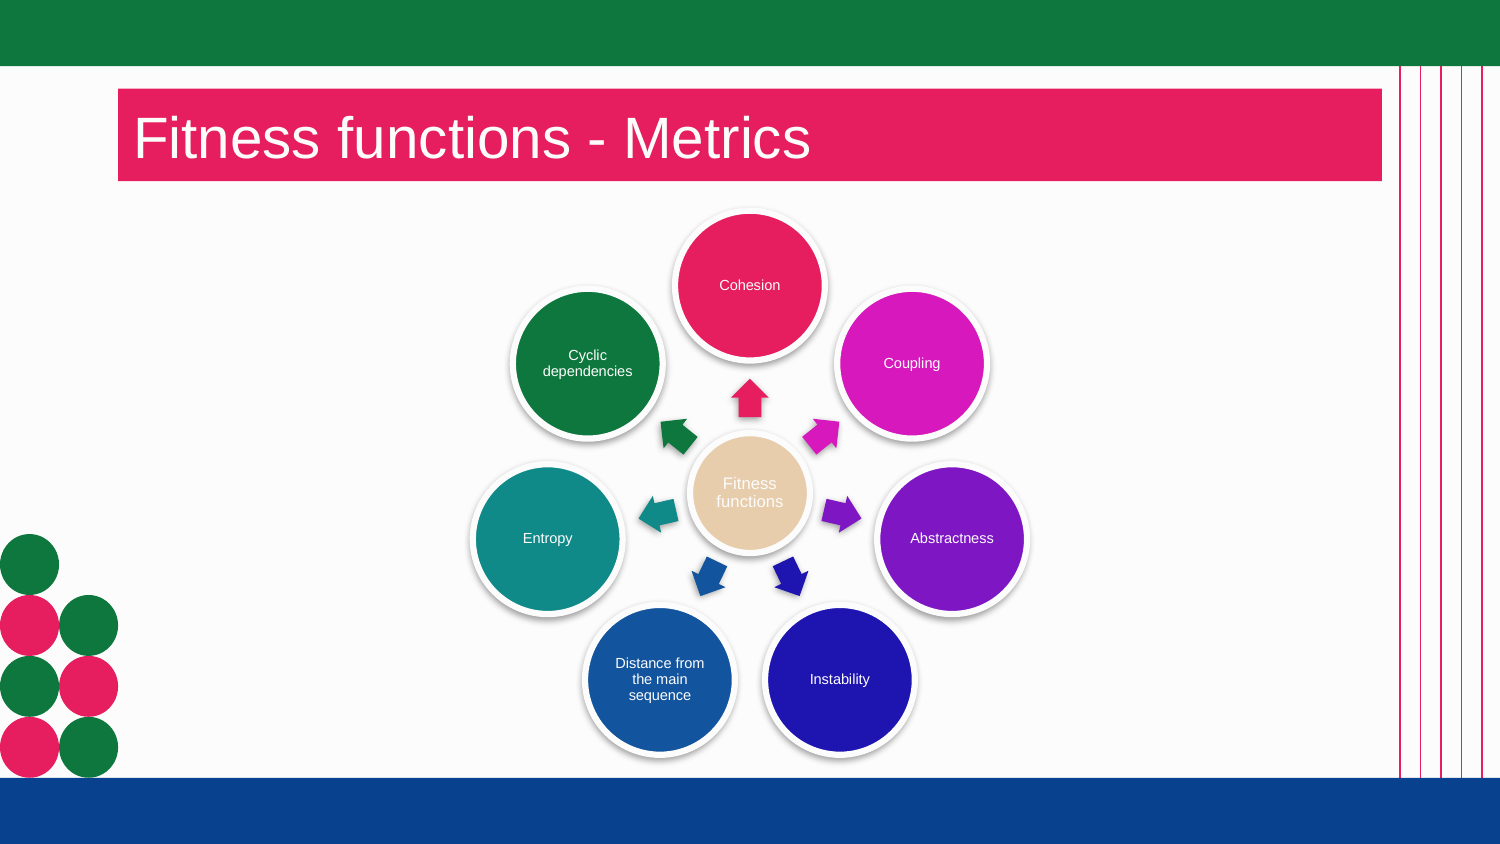

# Fitness functions - Metrics
Fitness functions

Cohesion

Coupling

Abstractness

Instability

Distance from the main sequence

Entropy

Cyclic dependencies